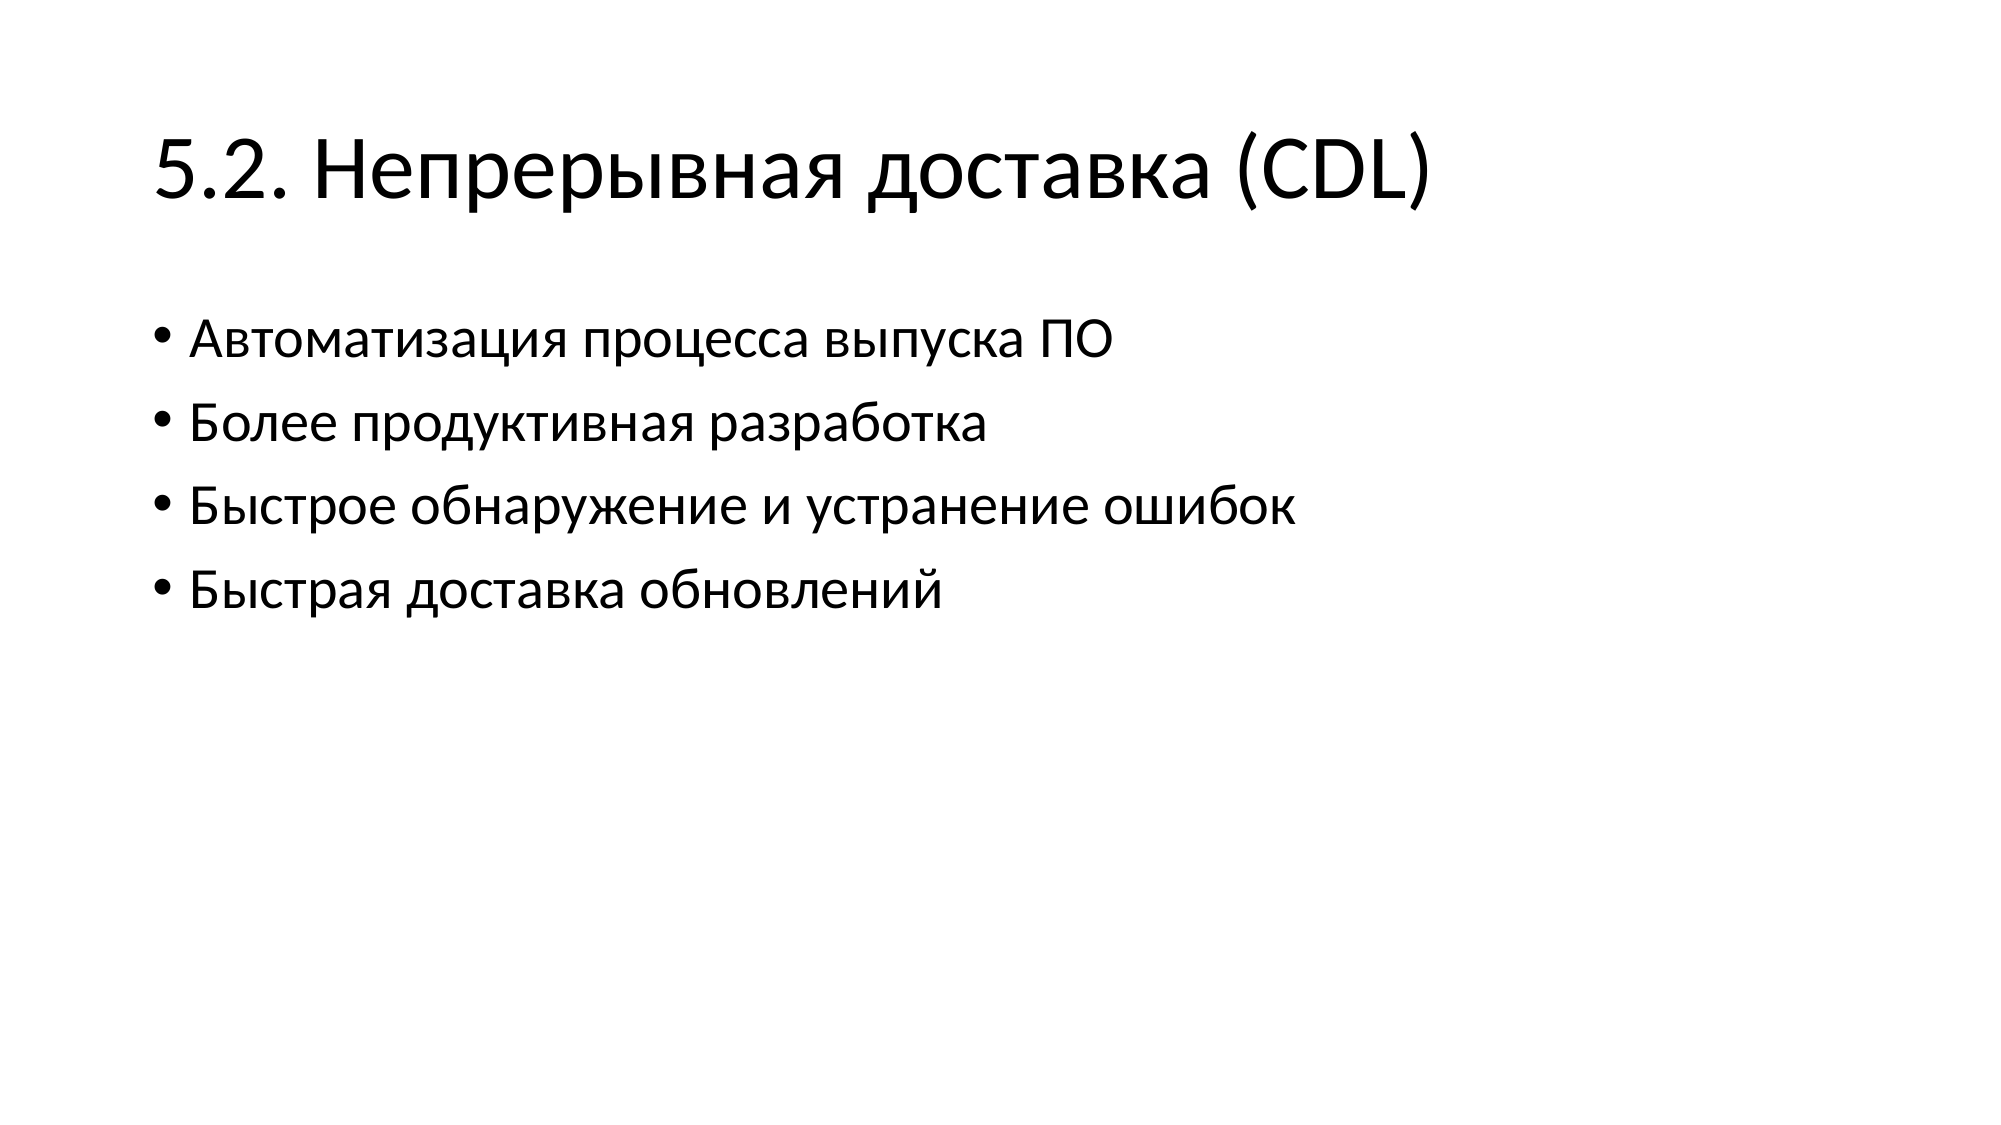

# 5.2. Непрерывная доставка (CDL)
Автоматизация процесса выпуска ПО
Более продуктивная разработка
Быстрое обнаружение и устранение ошибок
Быстрая доставка обновлений